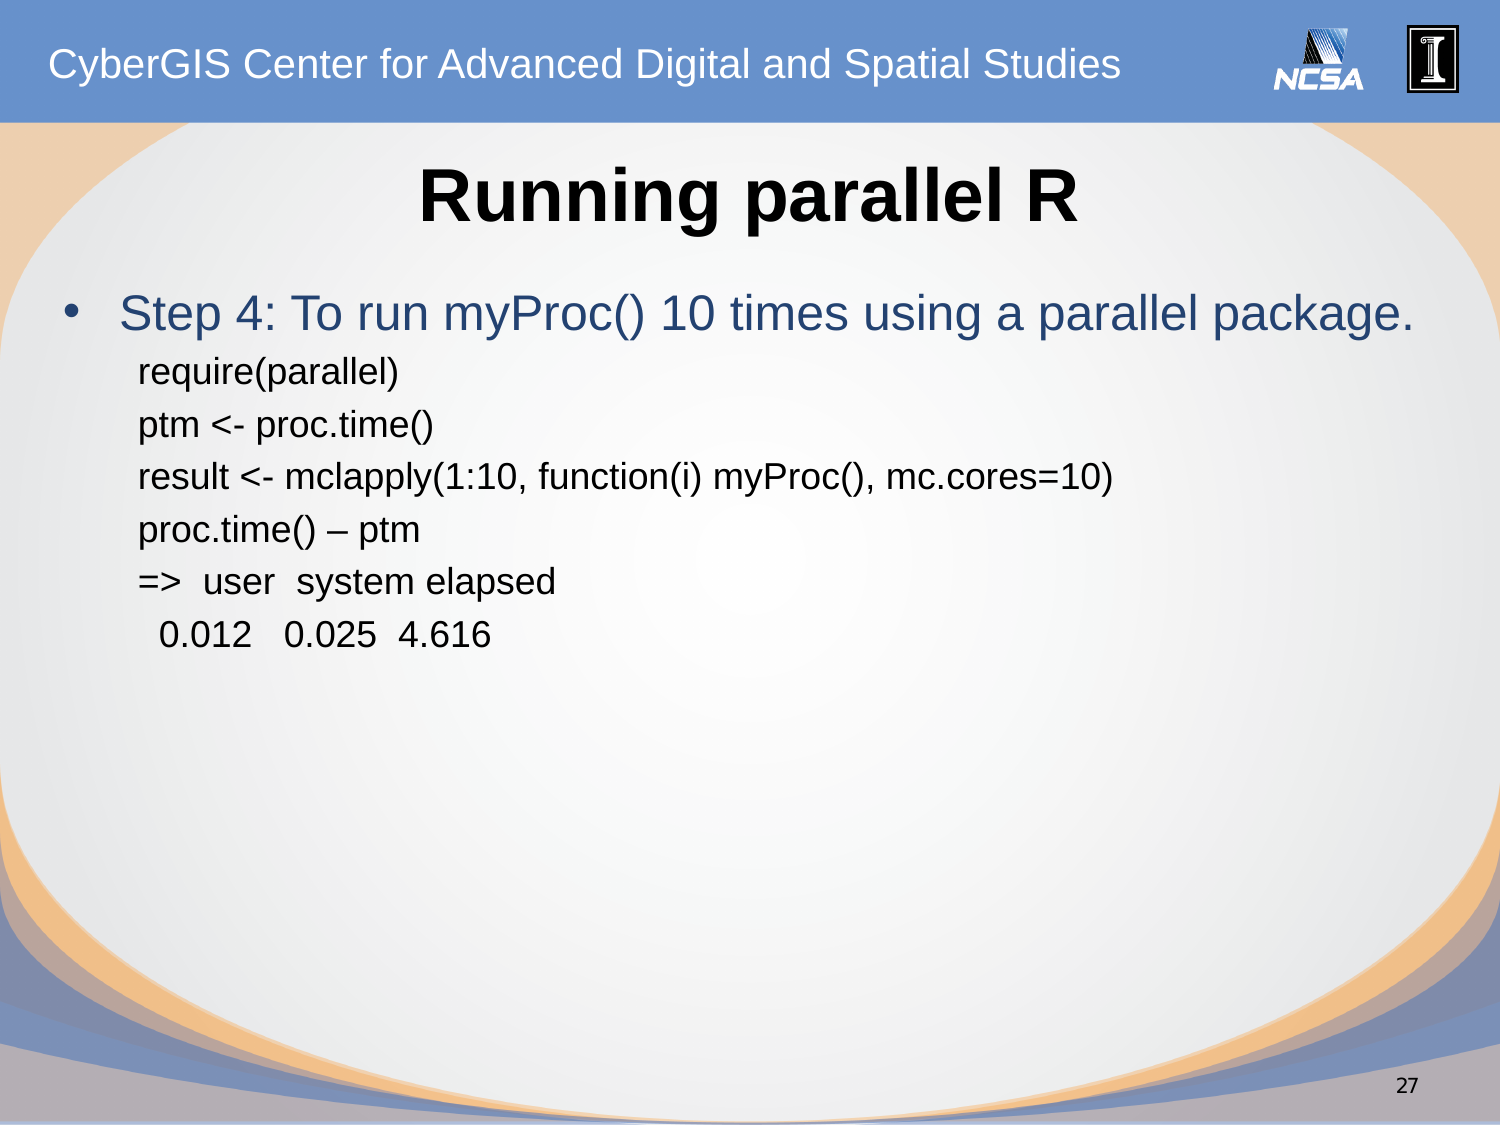

# Running parallel R
Step 4: To run myProc() 10 times using a parallel package.
require(parallel)
ptm <- proc.time()
result <- mclapply(1:10, function(i) myProc(), mc.cores=10)
proc.time() – ptm
=>  user  system elapsed
  0.012   0.025  4.616

27